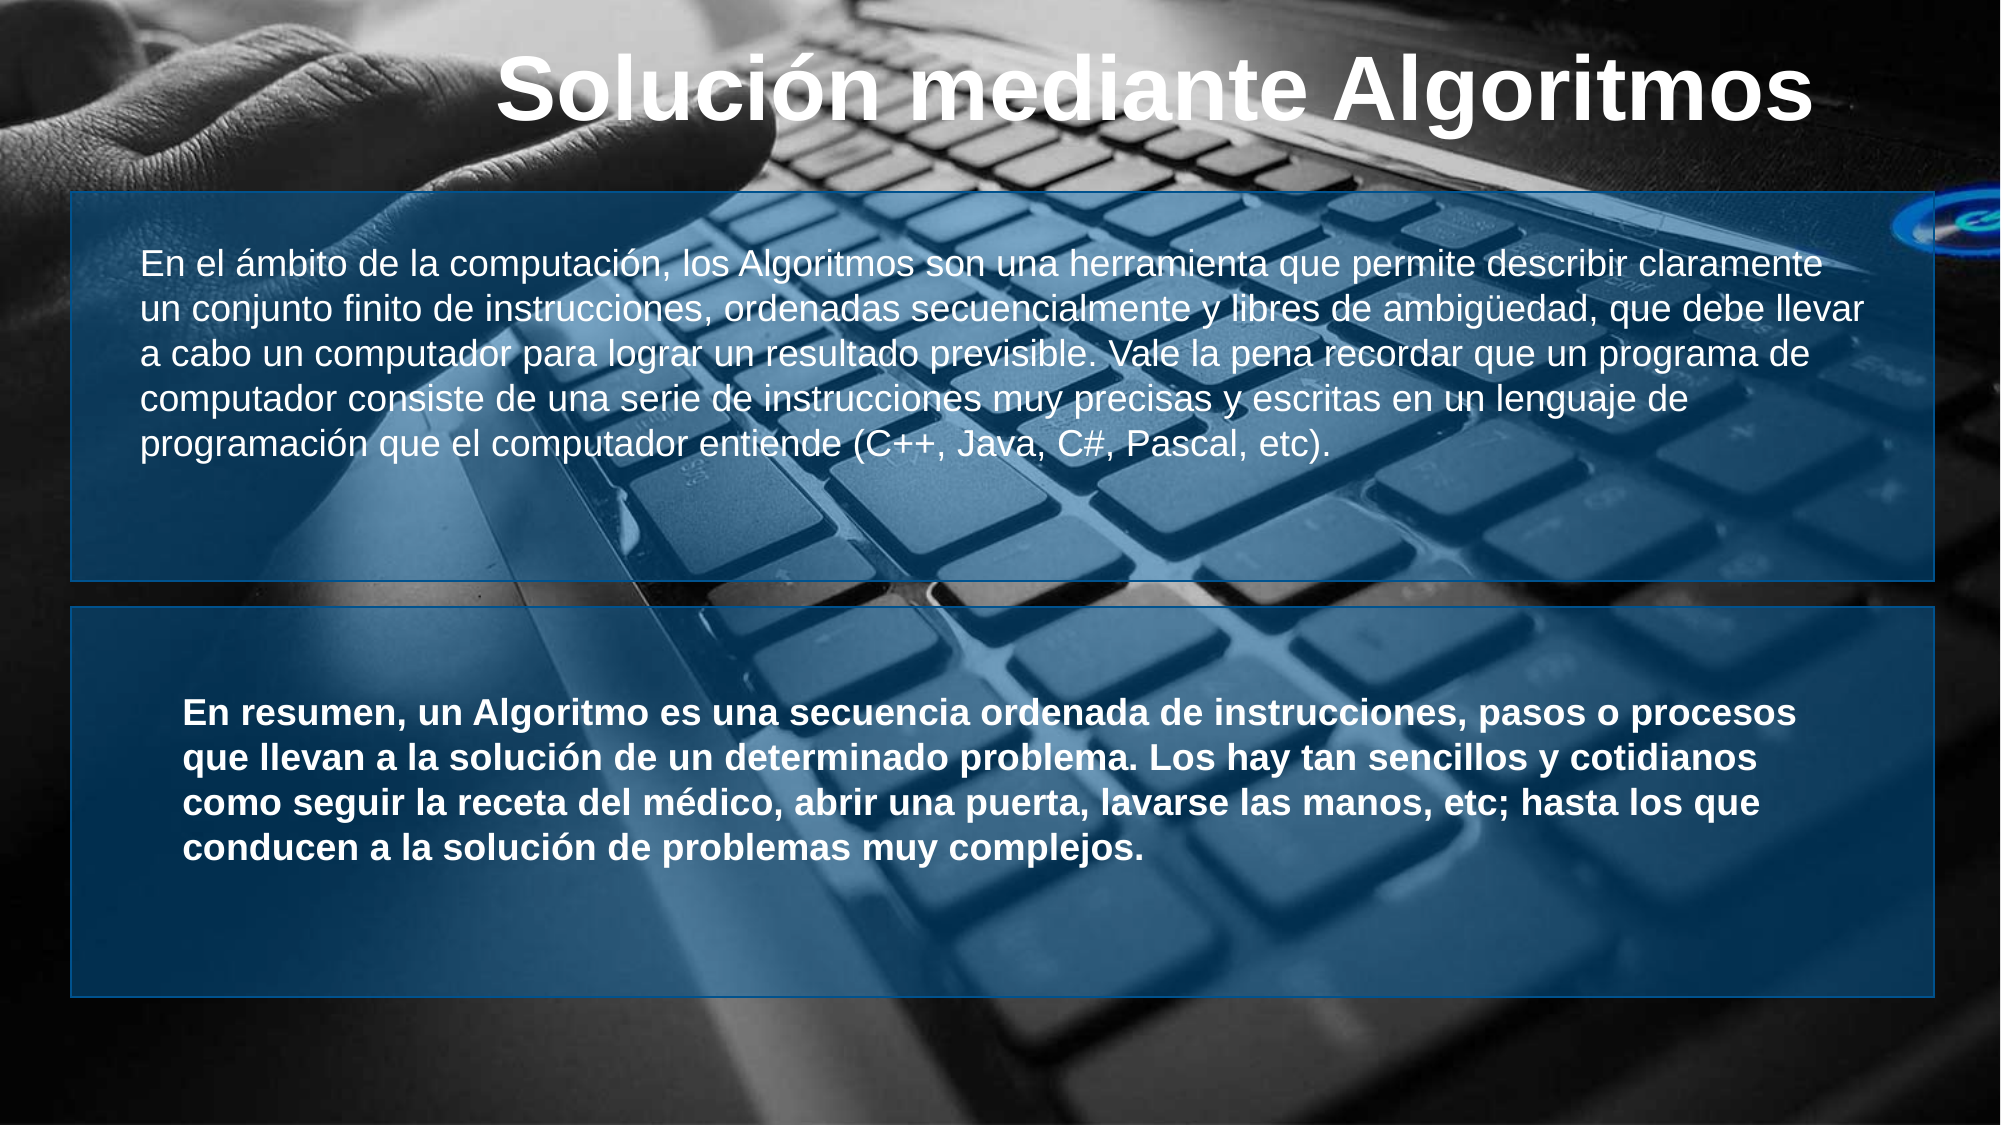

Solución mediante Algoritmos

En el ámbito de la computación, los Algoritmos son una herramienta que permite describir claramente un conjunto finito de instrucciones, ordenadas secuencialmente y libres de ambigüedad, que debe llevar a cabo un computador para lograr un resultado previsible. Vale la pena recordar que un programa de computador consiste de una serie de instrucciones muy precisas y escritas en un lenguaje de programación que el computador entiende (C++, Java, C#, Pascal, etc).

En resumen, un Algoritmo es una secuencia ordenada de instrucciones, pasos o procesos
que llevan a la solución de un determinado problema. Los hay tan sencillos y cotidianos
como seguir la receta del médico, abrir una puerta, lavarse las manos, etc; hasta los que
conducen a la solución de problemas muy complejos.